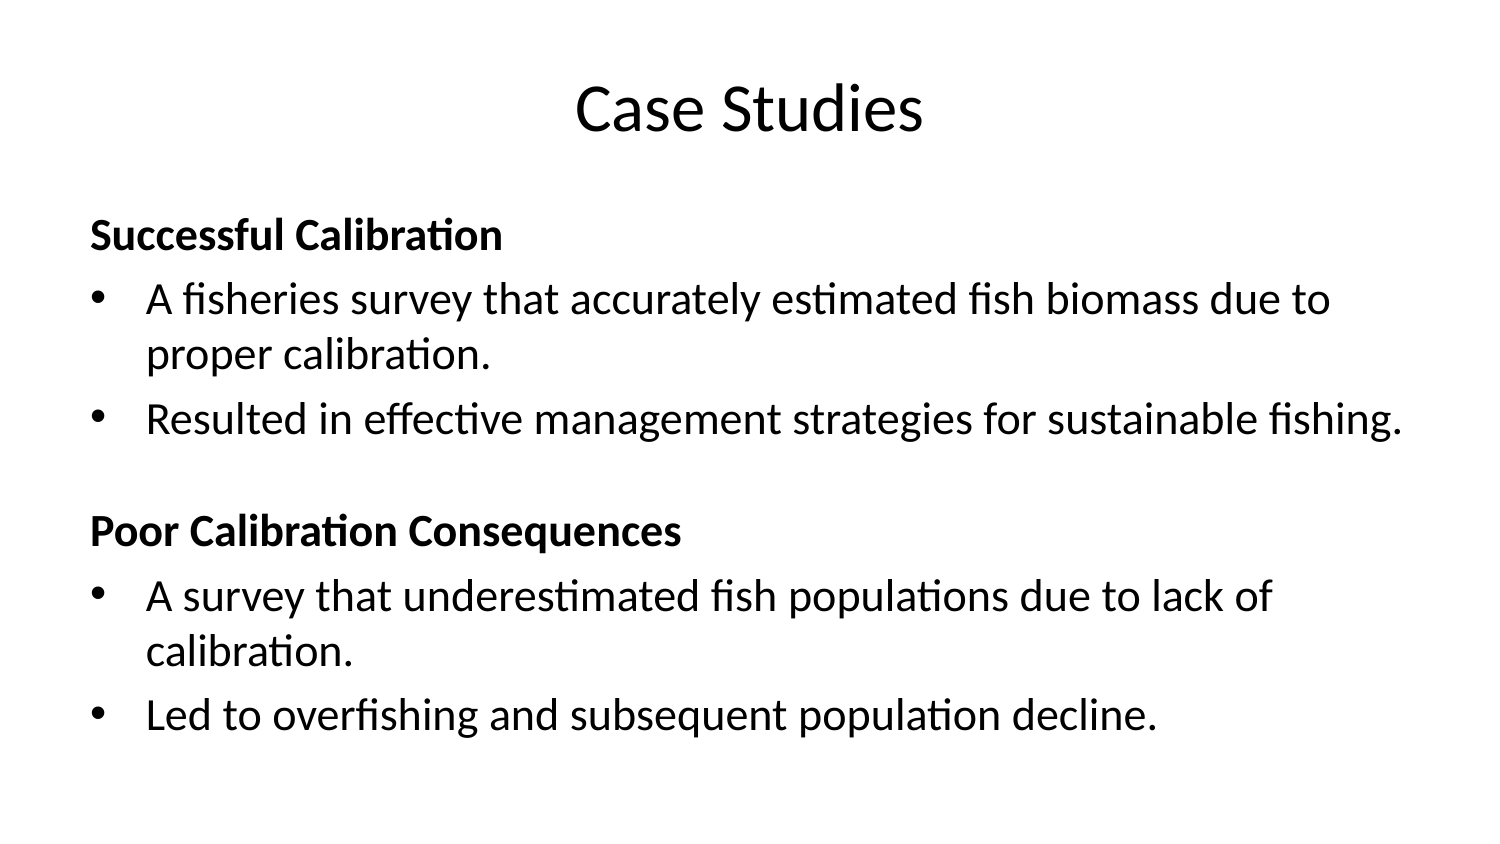

# Case Studies
Successful Calibration
A fisheries survey that accurately estimated fish biomass due to proper calibration.
Resulted in effective management strategies for sustainable fishing.
Poor Calibration Consequences
A survey that underestimated fish populations due to lack of calibration.
Led to overfishing and subsequent population decline.